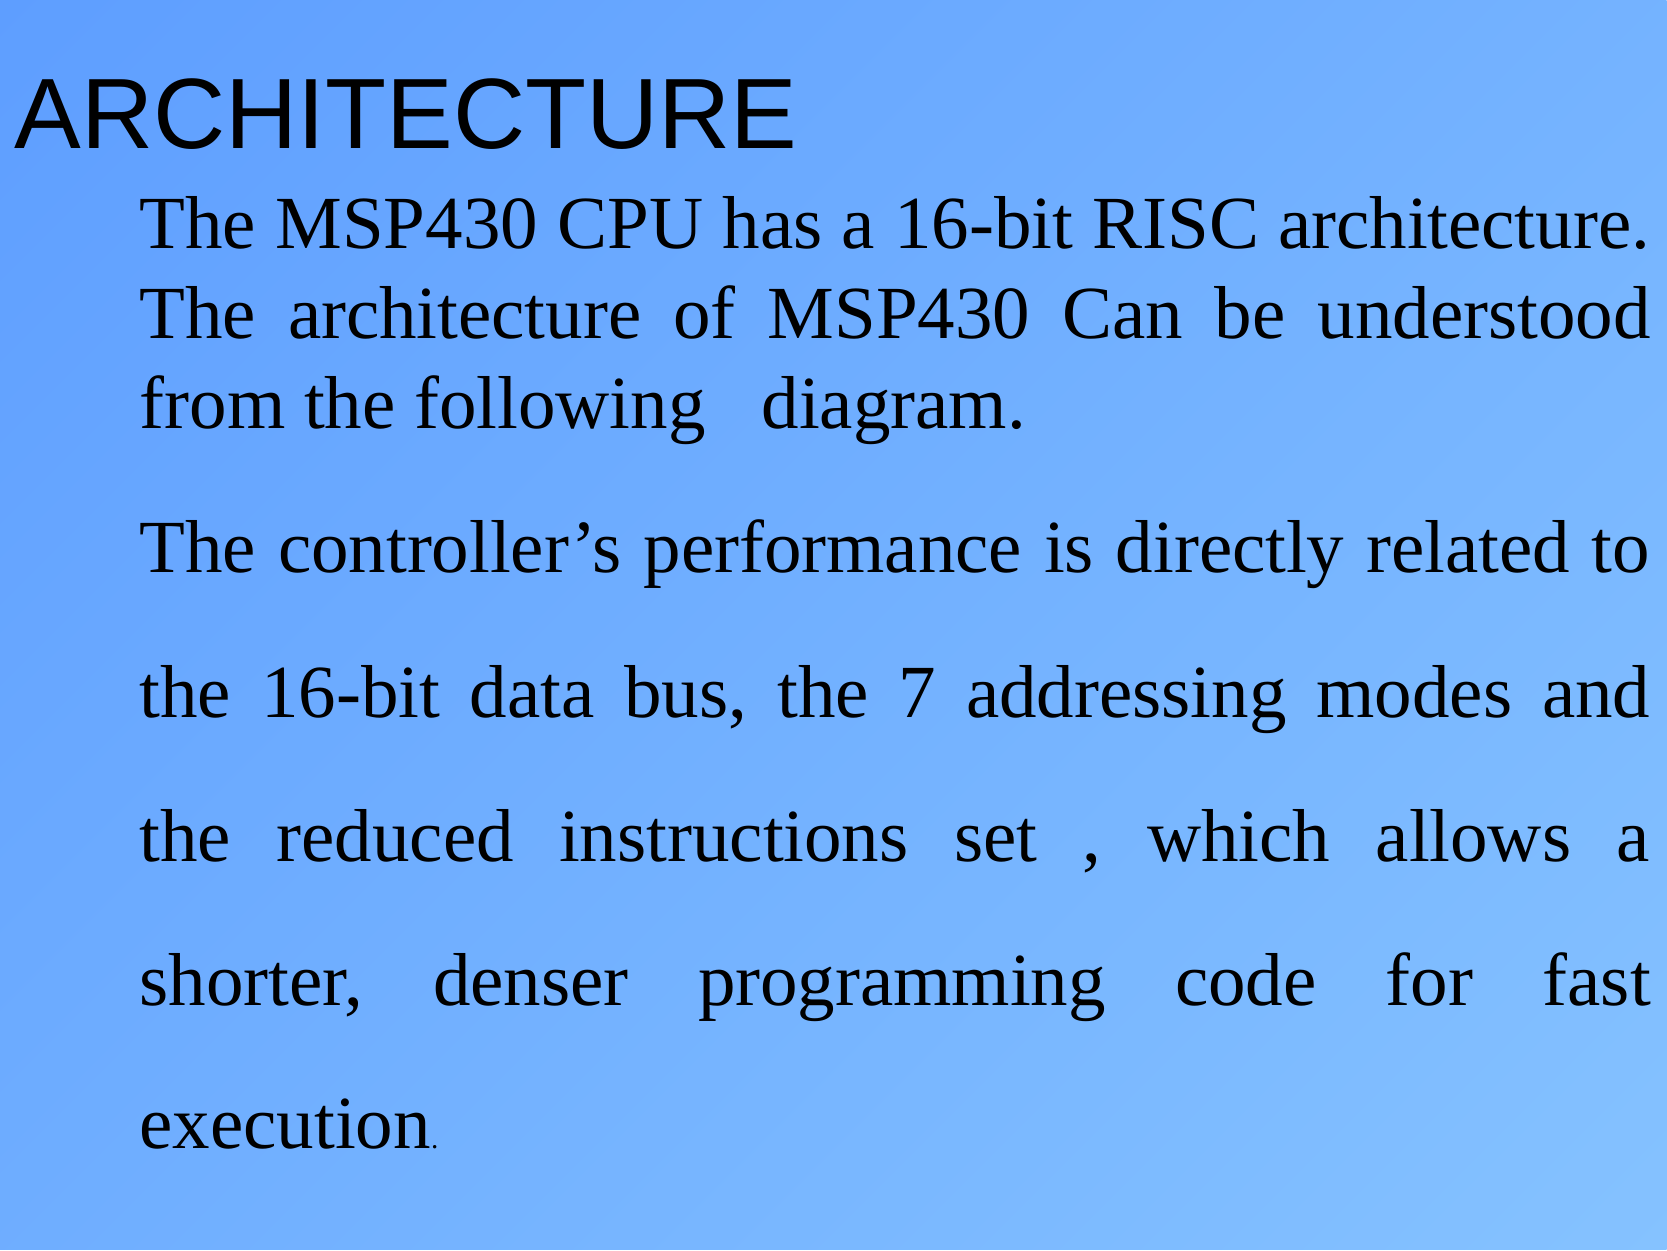

ARCHITECTURE
The MSP430 CPU has a 16-bit RISC architecture. The architecture of MSP430 Can be understood from the following   diagram.
The controller’s performance is directly related to the 16-bit data bus, the 7 addressing modes and the reduced instructions set , which allows a shorter, denser programming code for fast execution.